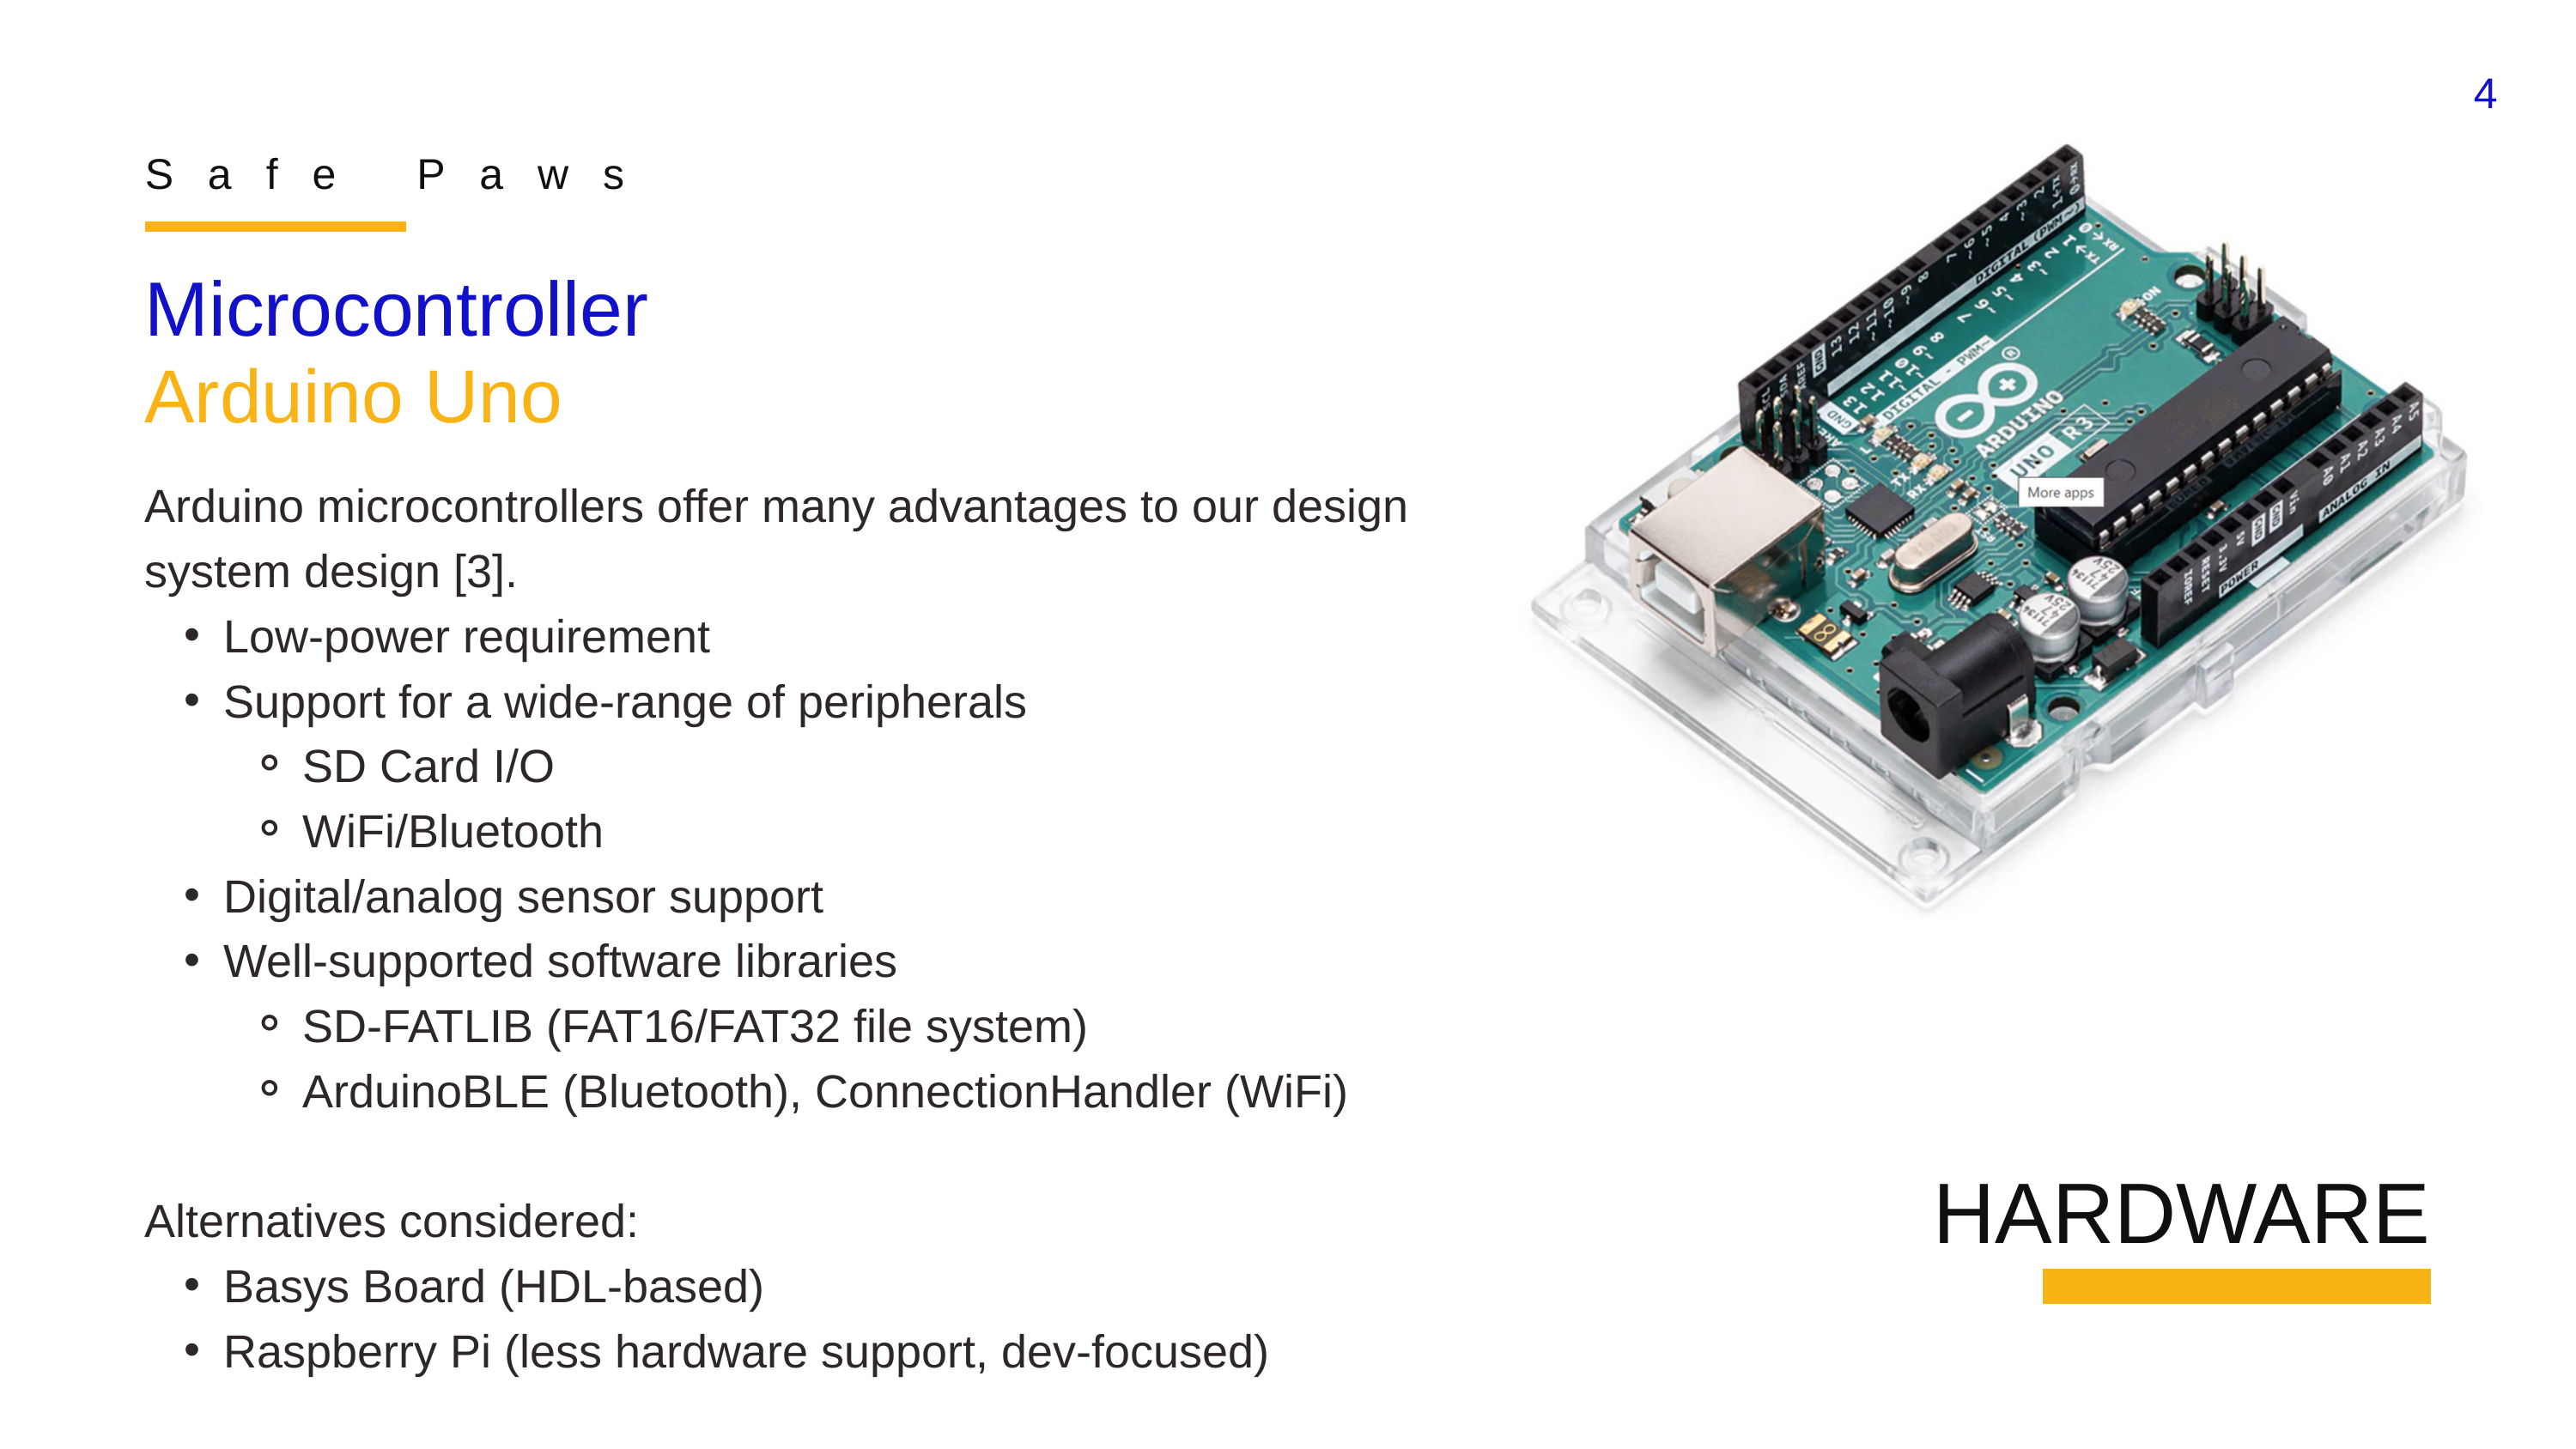

4

Safe Paws

Microcontroller
Arduino Uno
Arduino microcontrollers offer many advantages to our design system design [3].
Low-power requirement
Support for a wide-range of peripherals
SD Card I/O
WiFi/Bluetooth
Digital/analog sensor support
Well-supported software libraries
SD-FATLIB (FAT16/FAT32 file system)
ArduinoBLE (Bluetooth), ConnectionHandler (WiFi)

Alternatives considered:
Basys Board (HDL-based)
Raspberry Pi (less hardware support, dev-focused)
HARDWARE